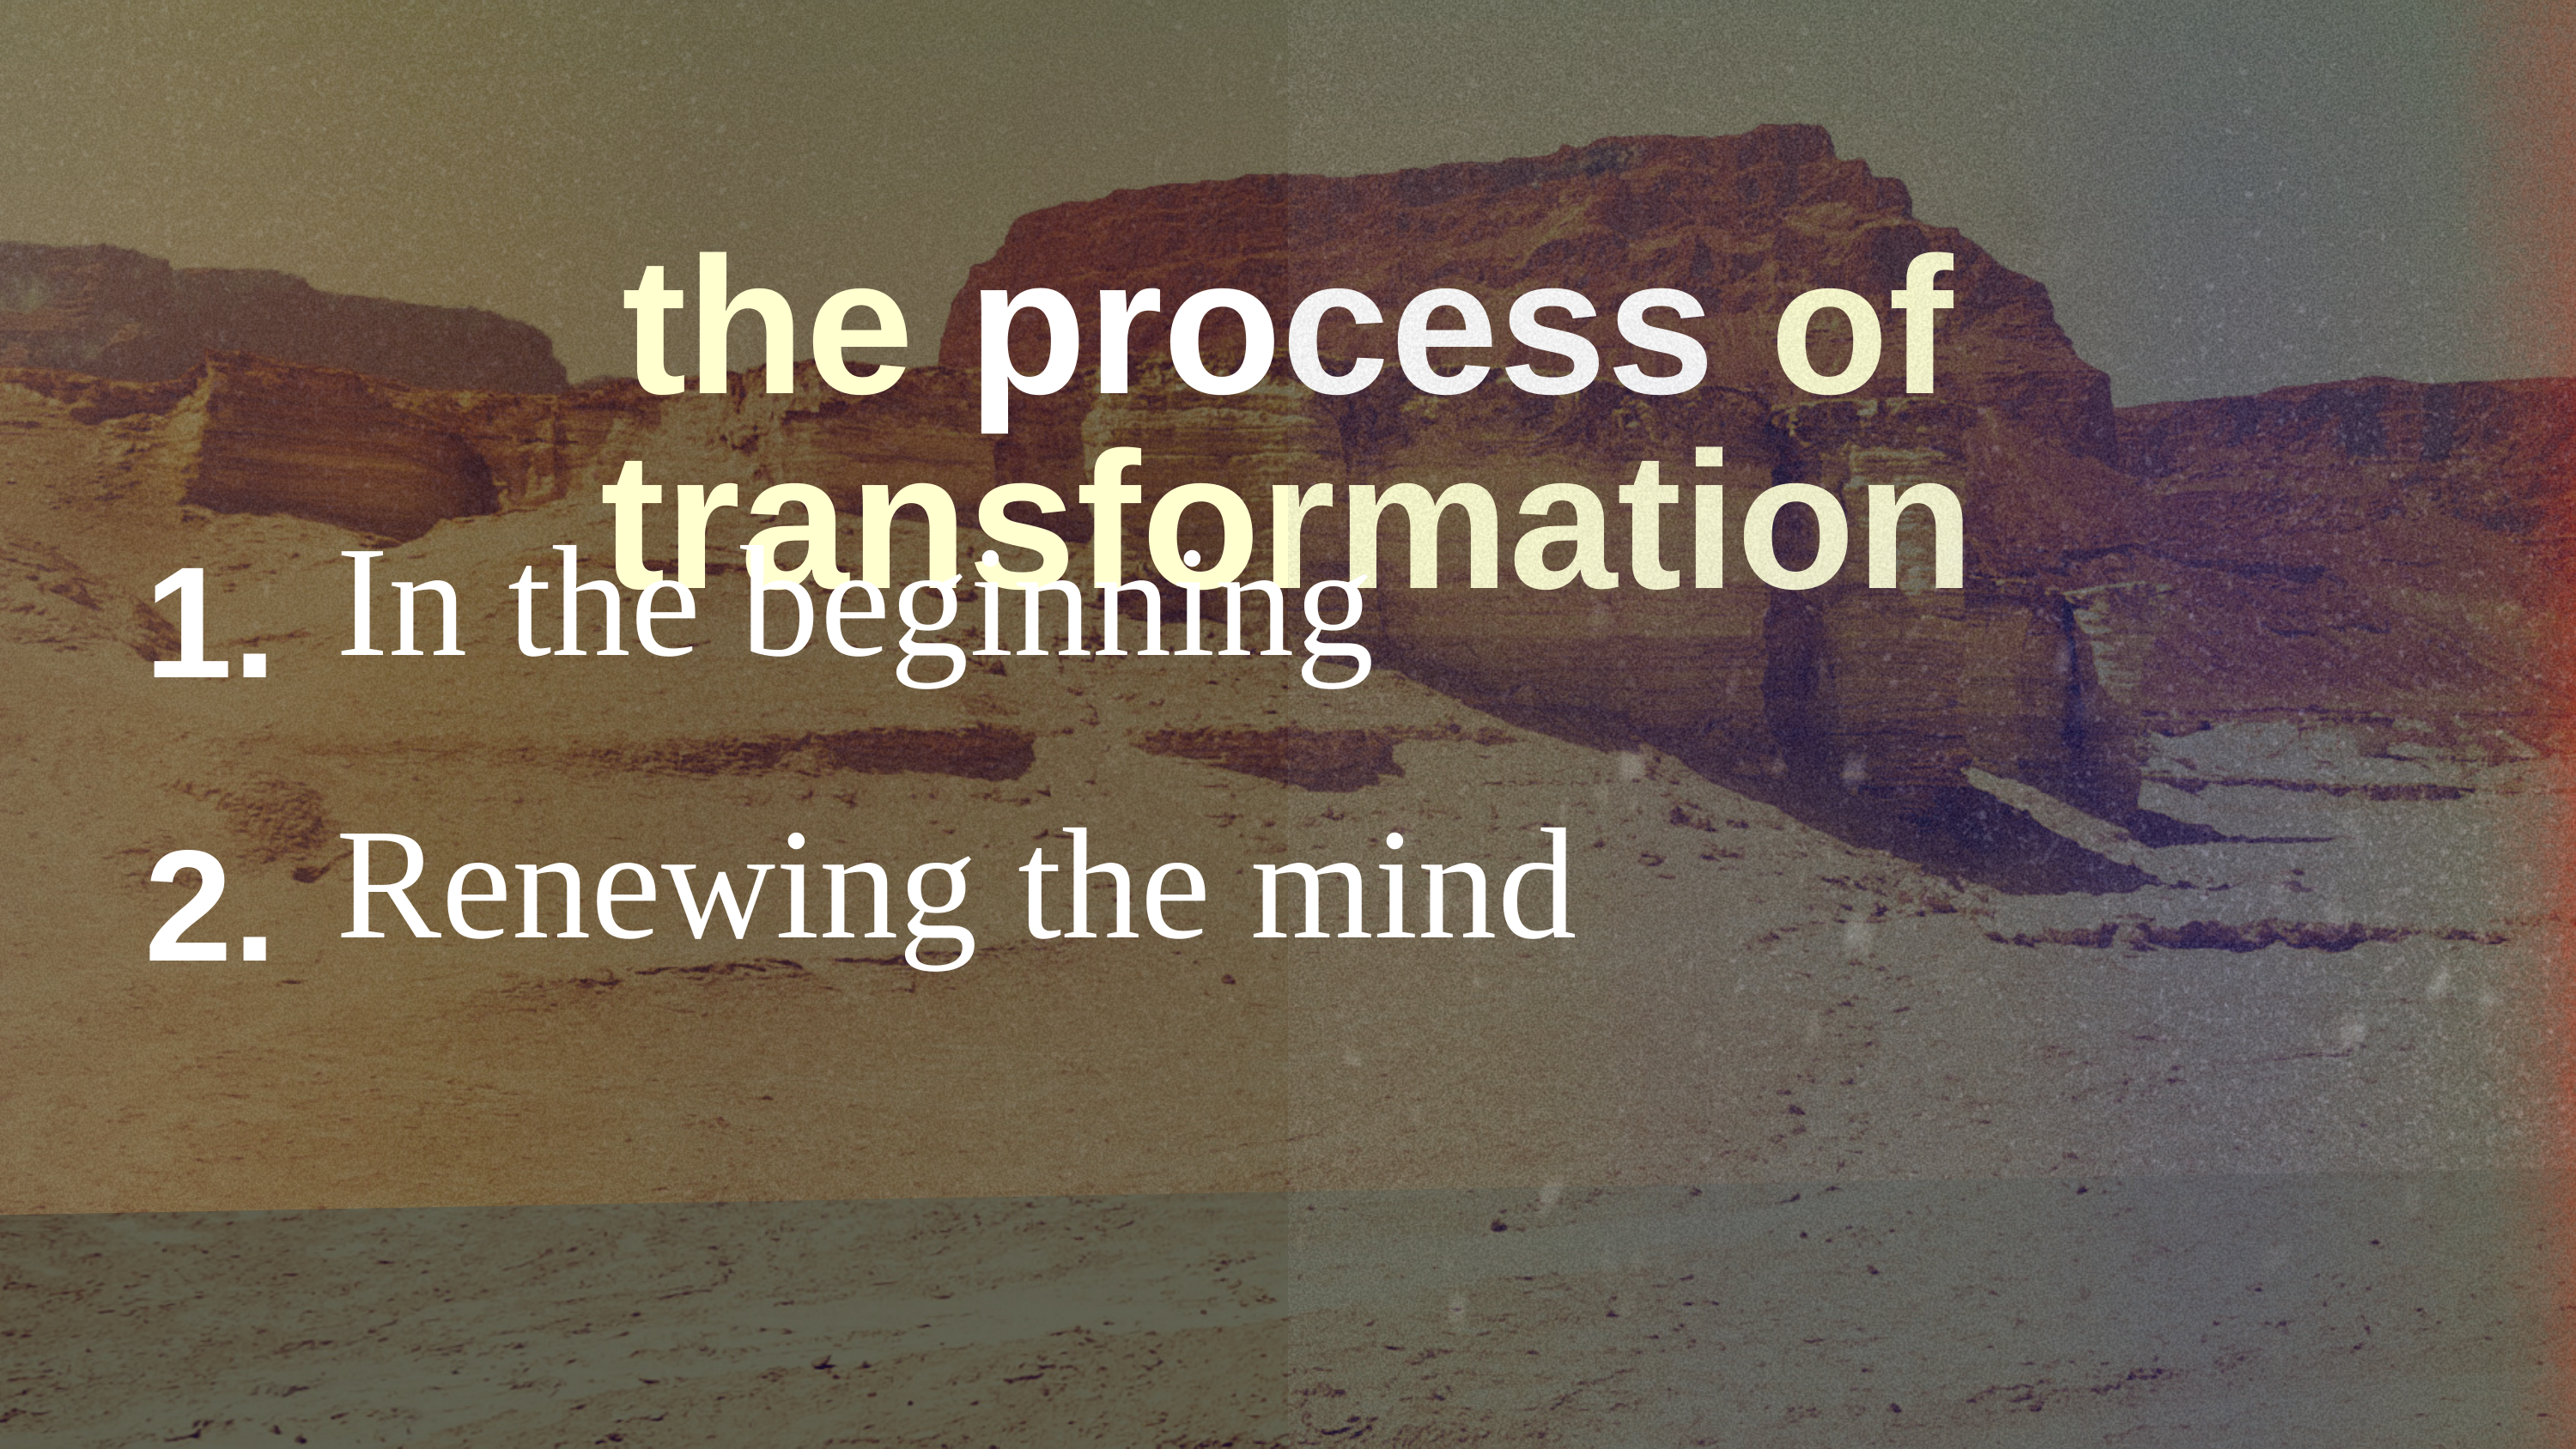

the process of transformation
In the beginning
1.
Renewing the mind
2.